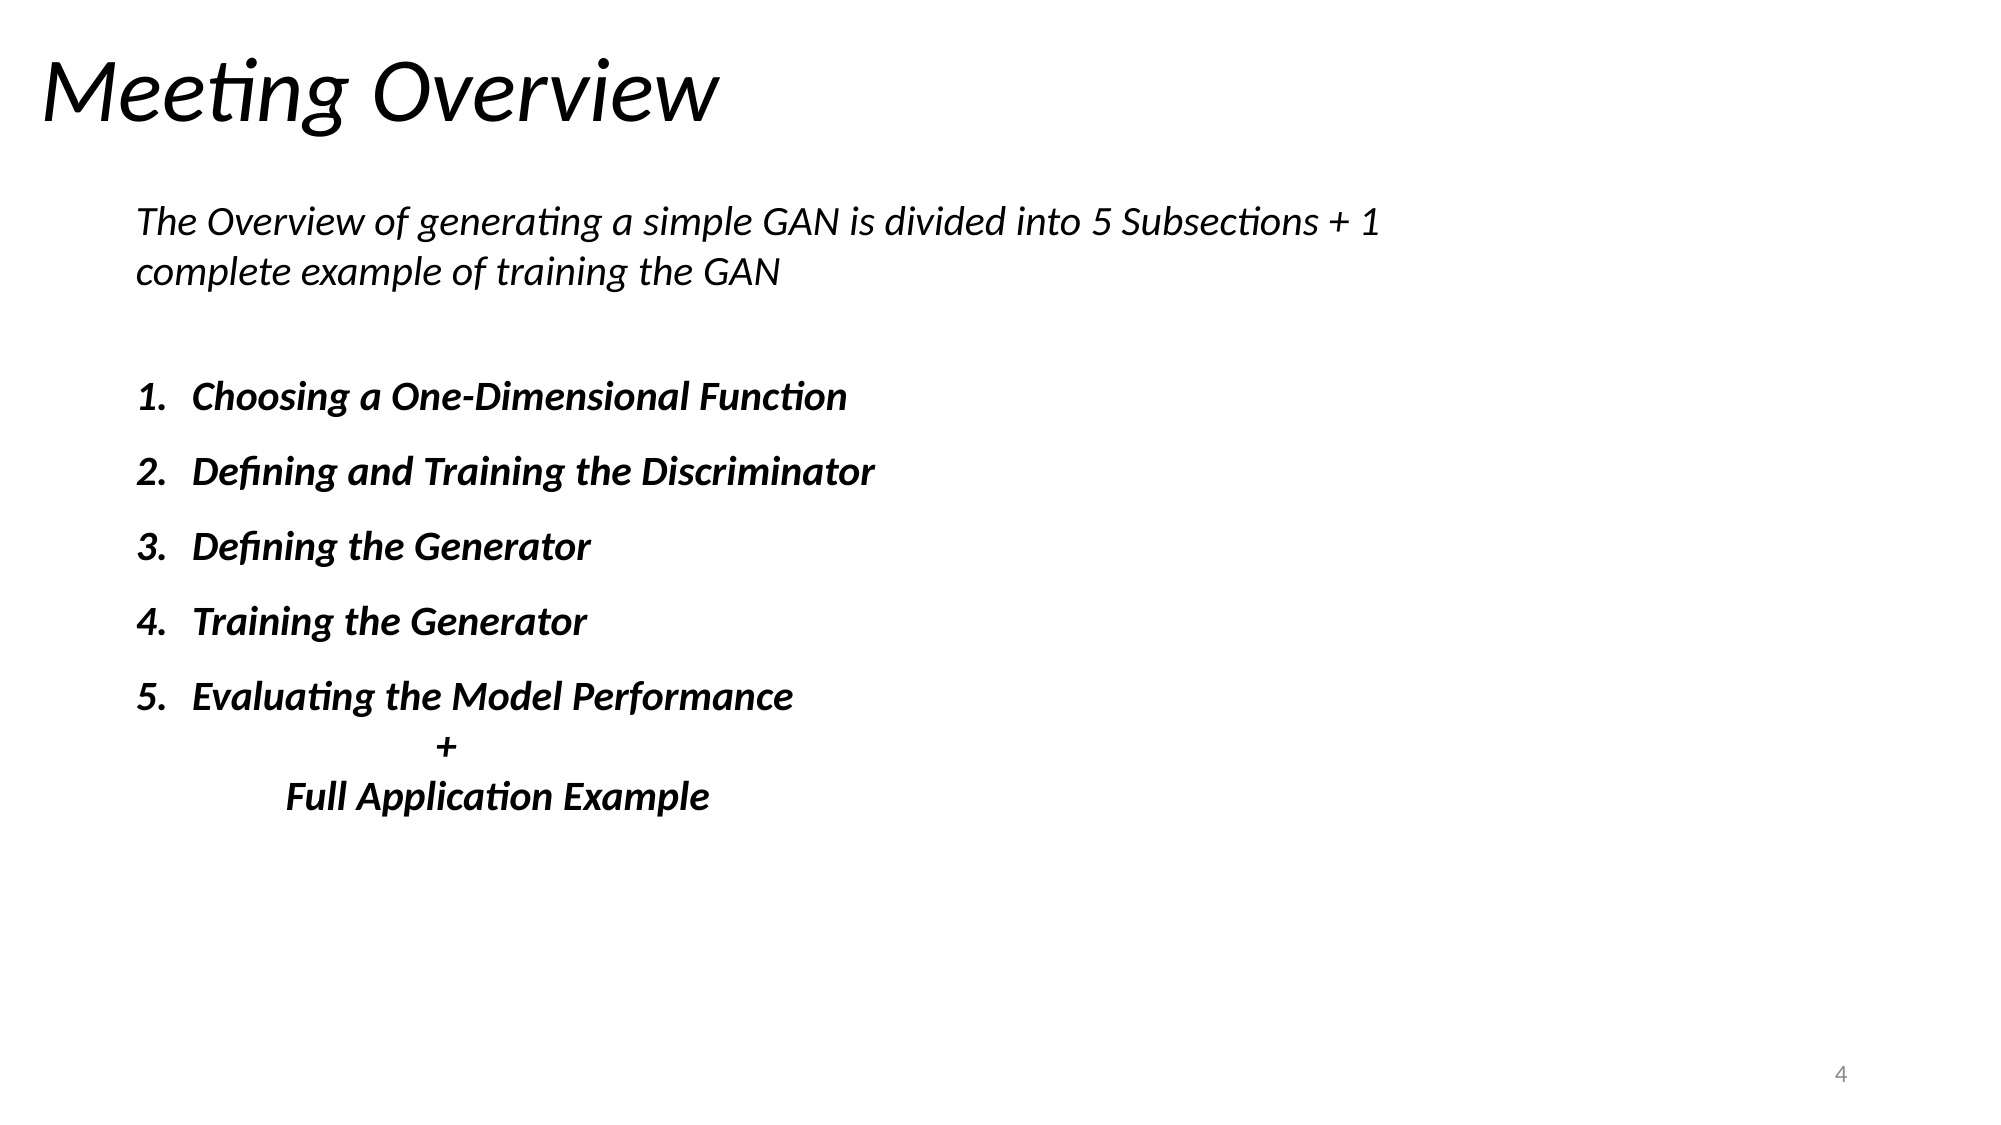

# Meeting Overview
The Overview of generating a simple GAN is divided into 5 Subsections + 1 complete example of training the GAN

Choosing a One-Dimensional Function
Defining and Training the Discriminator
Defining the Generator
Training the Generator
Evaluating the Model Performance
		+
	Full Application Example
4